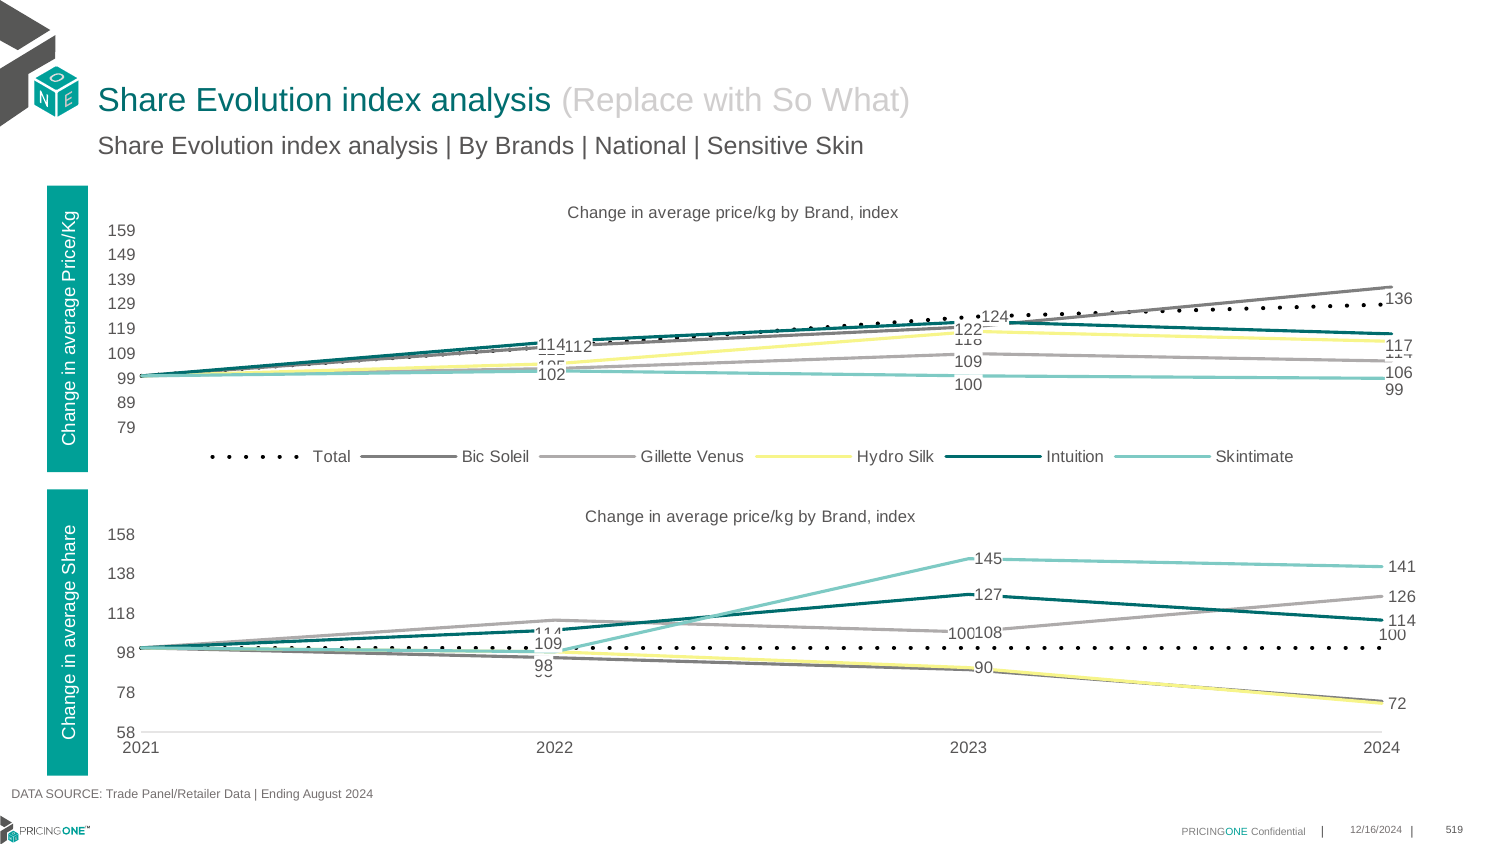

# Share Evolution index analysis (Replace with So What)
Share Evolution index analysis | By Brands | National | Sensitive Skin

### Chart: Change in average price/kg by Brand, index

| Category | Total | Bic Soleil | Gillette Venus | Hydro Silk | Intuition | Skintimate |
|---|---|---|---|---|---|---|
| 2021 | 100.0 | 100.0 | 100.0 | 100.0 | 100.0 | 100.0 |
| 2022 | 112.0 | 112.0 | 103.0 | 105.0 | 114.0 | 102.0 |
| 2023 | 124.0 | 120.0 | 109.0 | 118.0 | 122.0 | 100.0 |
| 2024 | 129.0 | 136.0 | 106.0 | 114.0 | 117.0 | 99.0 |
Change in average Price/Kg

### Chart: Change in average price/kg by Brand, index

| Category | Total | Bic Soleil | Gillette Venus | Hydro Silk | Intuition | Skintimate |
|---|---|---|---|---|---|---|
| 2021 | 100.0 | 100.0 | 100.0 | 100.0 | 100.0 | 100.0 |
| 2022 | 100.0 | 95.0 | 114.0 | 98.0 | 109.0 | 98.0 |
| 2023 | 100.0 | 89.0 | 108.0 | 90.0 | 127.0 | 145.0 |
| 2024 | 100.0 | 73.0 | 126.0 | 72.0 | 114.0 | 141.0 |
Change in average Share
DATA SOURCE: Trade Panel/Retailer Data | Ending August 2024

12/16/2024
519